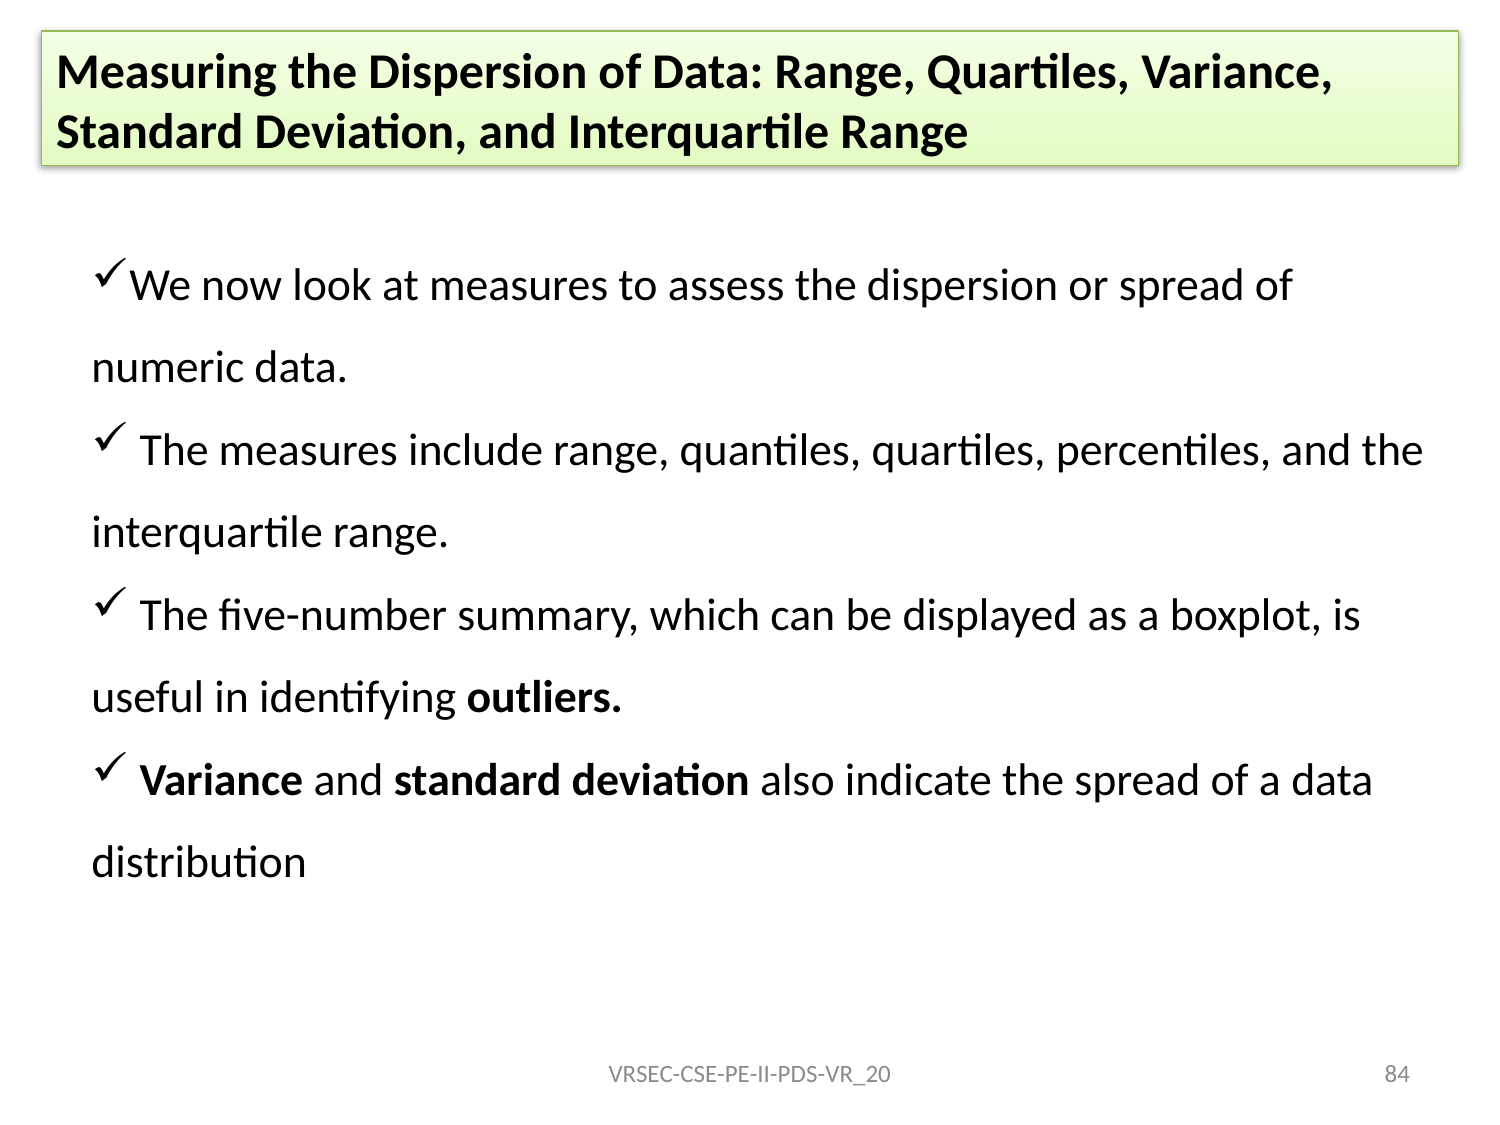

Measuring the Dispersion of Data: Range, Quartiles, Variance,
Standard Deviation, and Interquartile Range
We now look at measures to assess the dispersion or spread of numeric data.
 The measures include range, quantiles, quartiles, percentiles, and the interquartile range.
 The five-number summary, which can be displayed as a boxplot, is useful in identifying outliers.
 Variance and standard deviation also indicate the spread of a data distribution
VRSEC-CSE-PE-II-PDS-VR_20
84